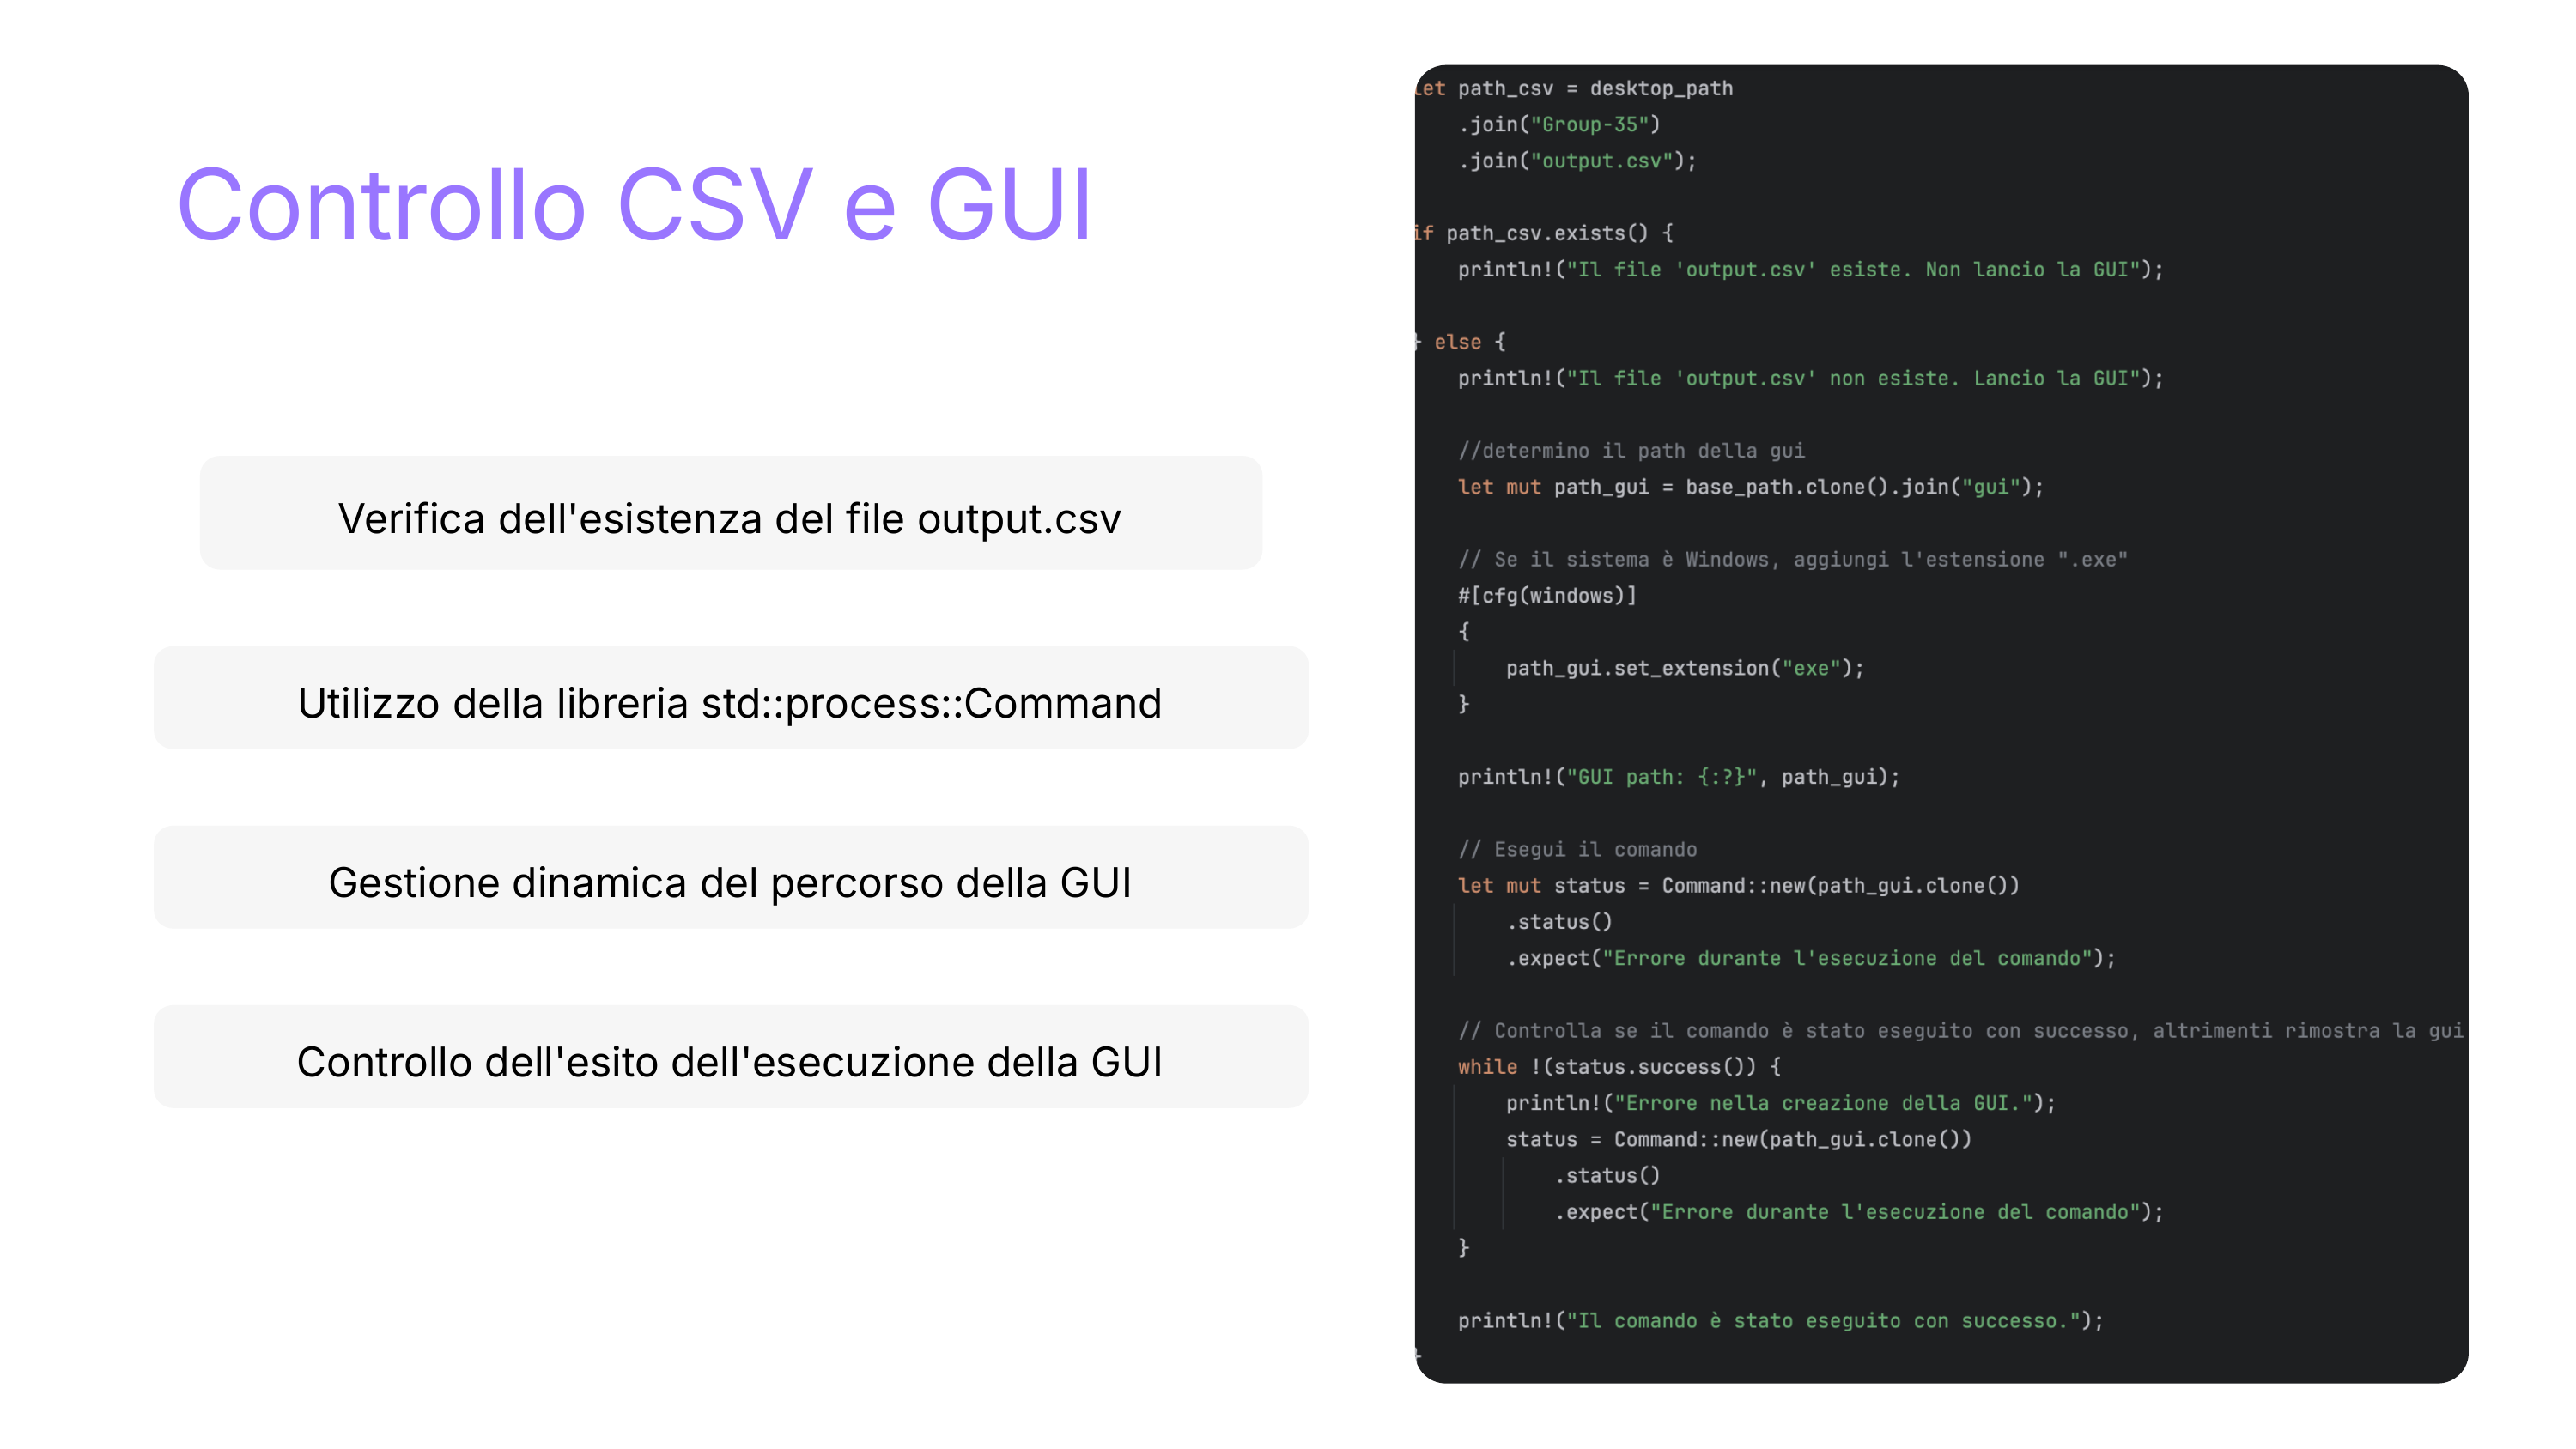

Controllo CSV e GUI

Verifica dell'esistenza del file output.csv

Utilizzo della libreria std::process::Command

Gestione dinamica del percorso della GUI

Controllo dell'esito dell'esecuzione della GUI